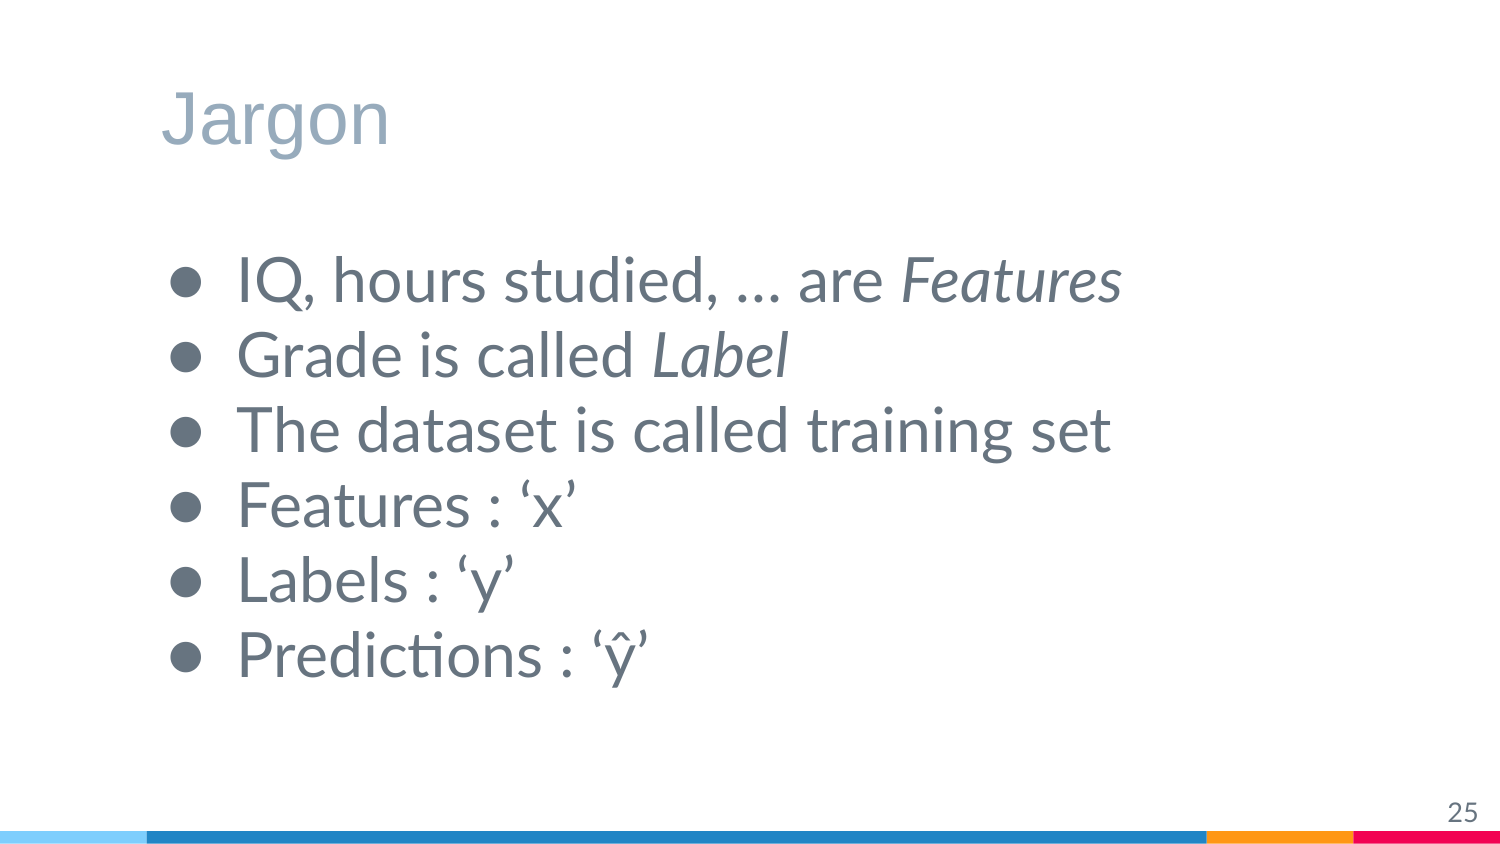

# Jargon
IQ, hours studied, … are Features
Grade is called Label
The dataset is called training set
Features : ‘x’
Labels : ‘y’
Predictions : ‘ŷ’
25